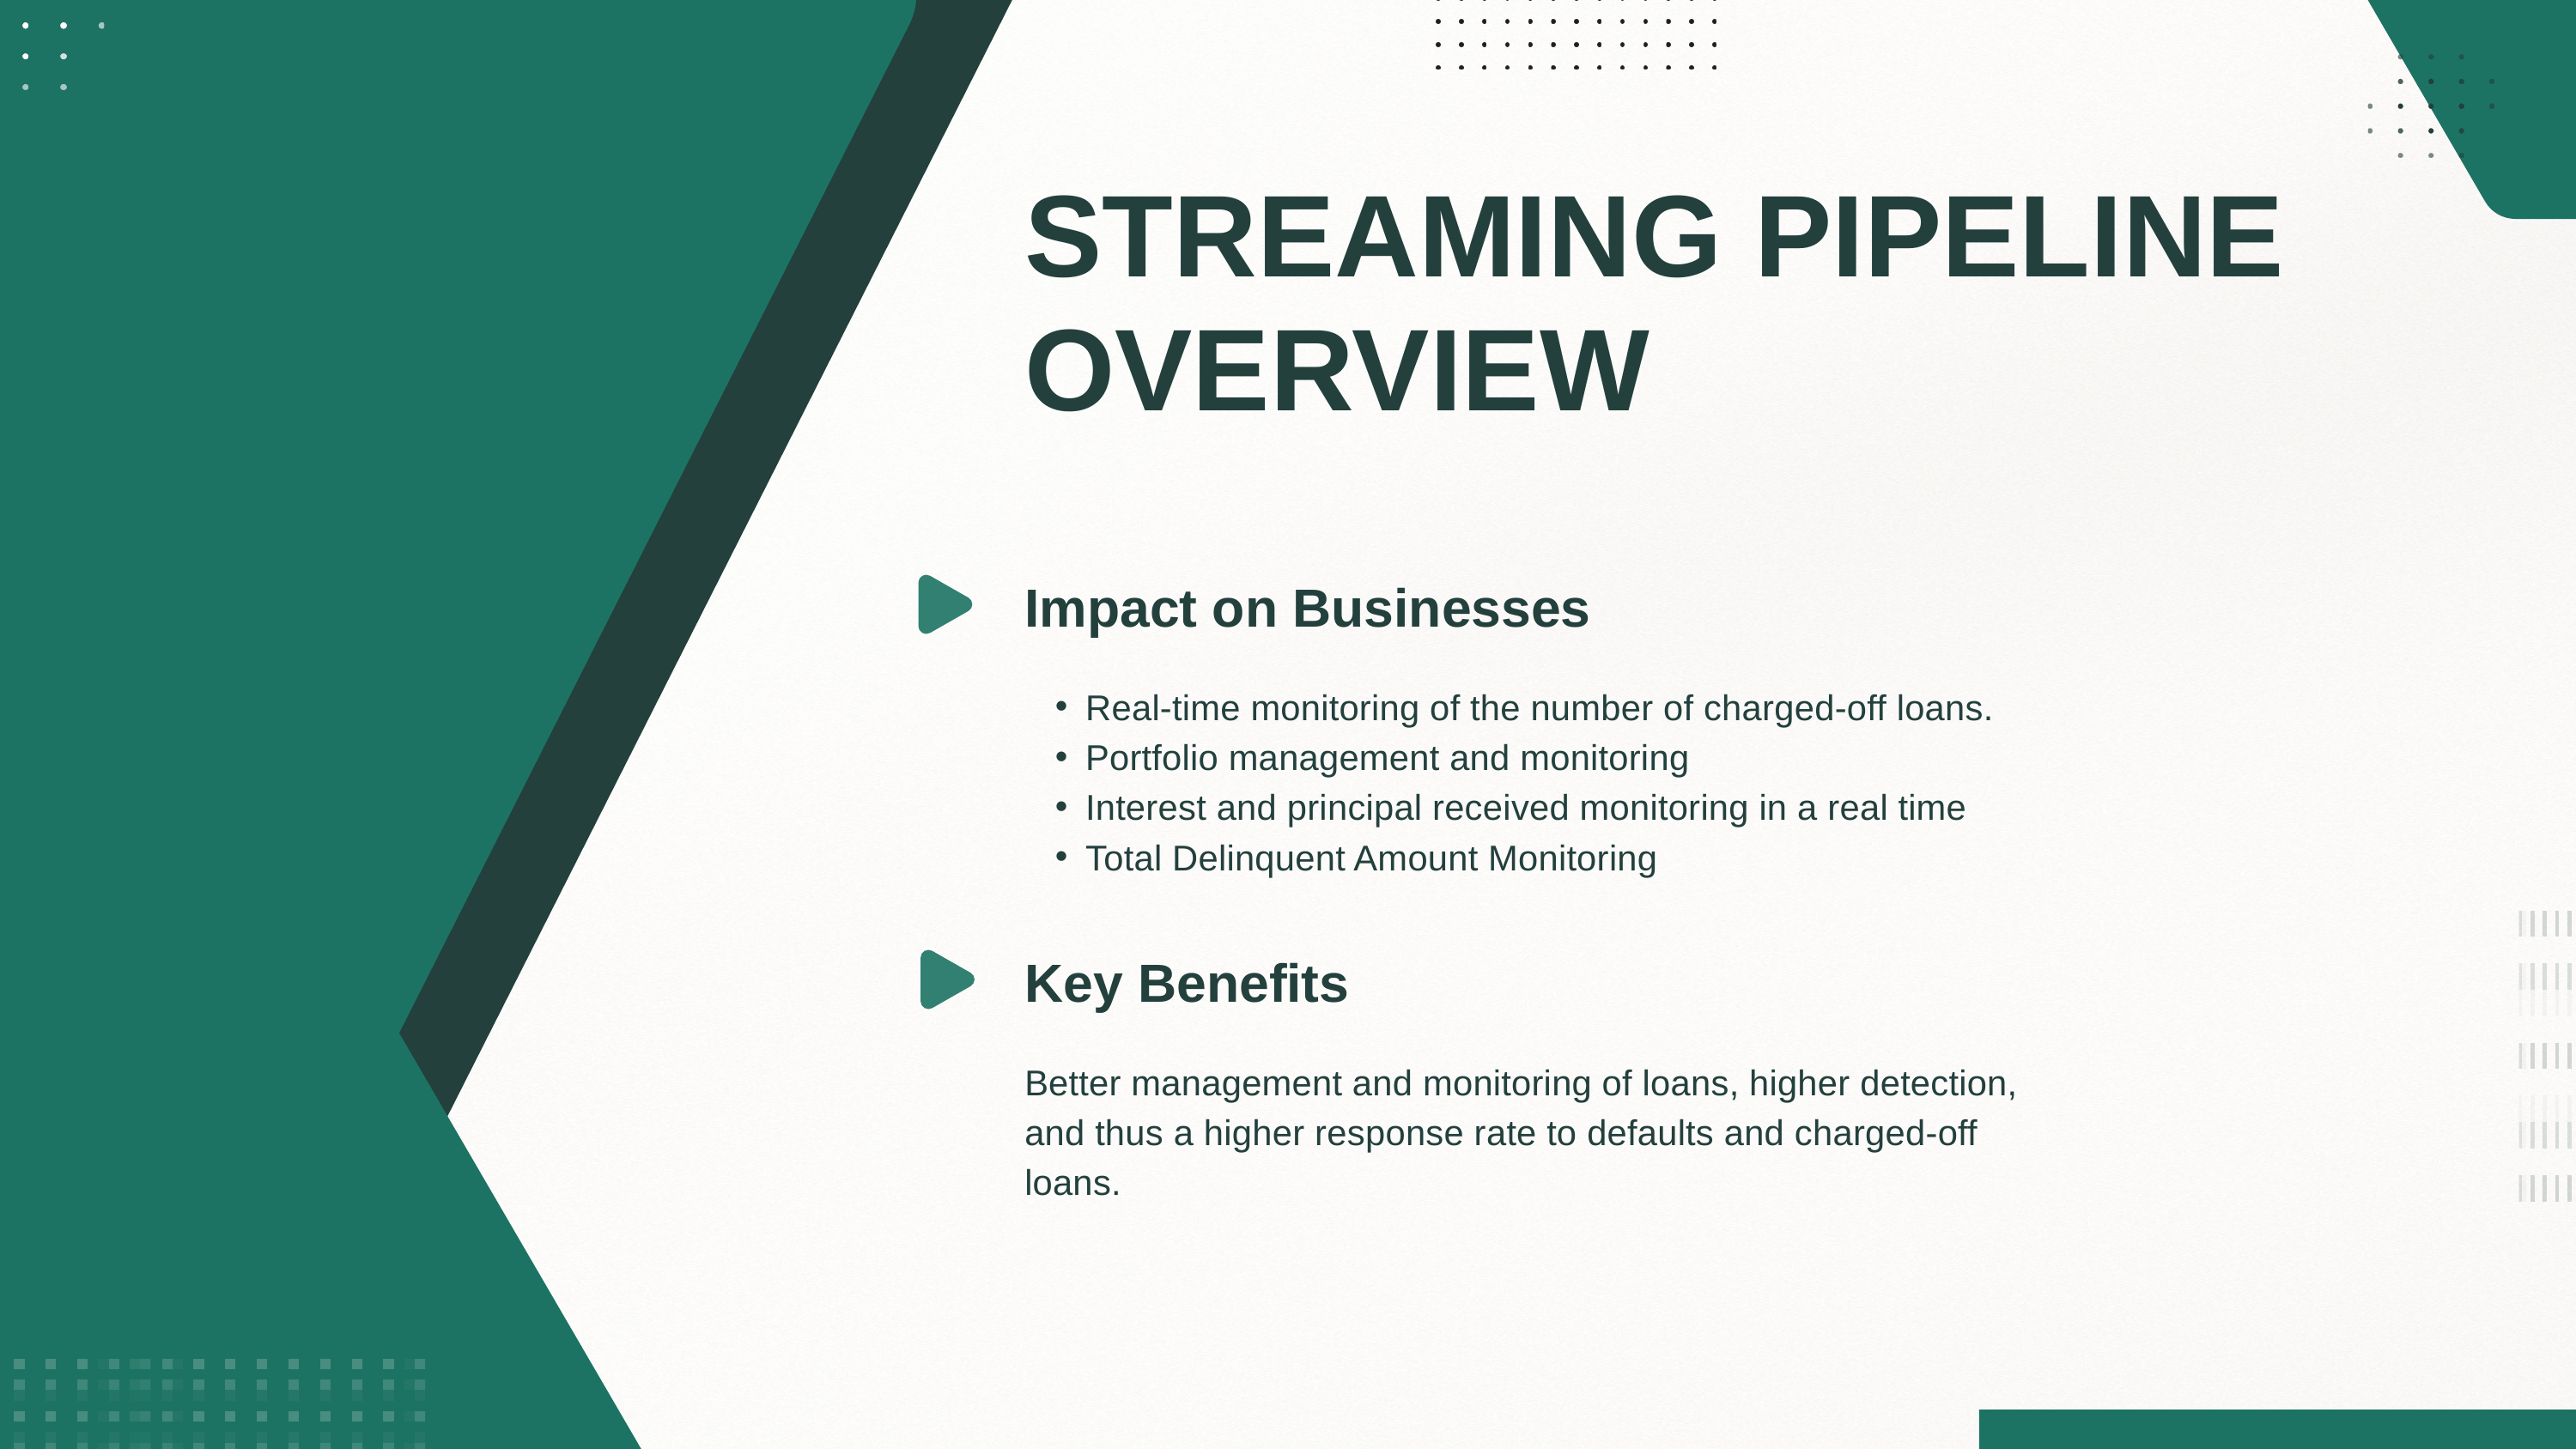

STREAMING PIPELINE OVERVIEW
Impact on Businesses

Real-time monitoring of the number of charged-off loans.
Portfolio management and monitoring
Interest and principal received monitoring in a real time
Total Delinquent Amount Monitoring

Key Benefits

Better management and monitoring of loans, higher detection,  and thus a higher response rate to defaults and charged-off loans.